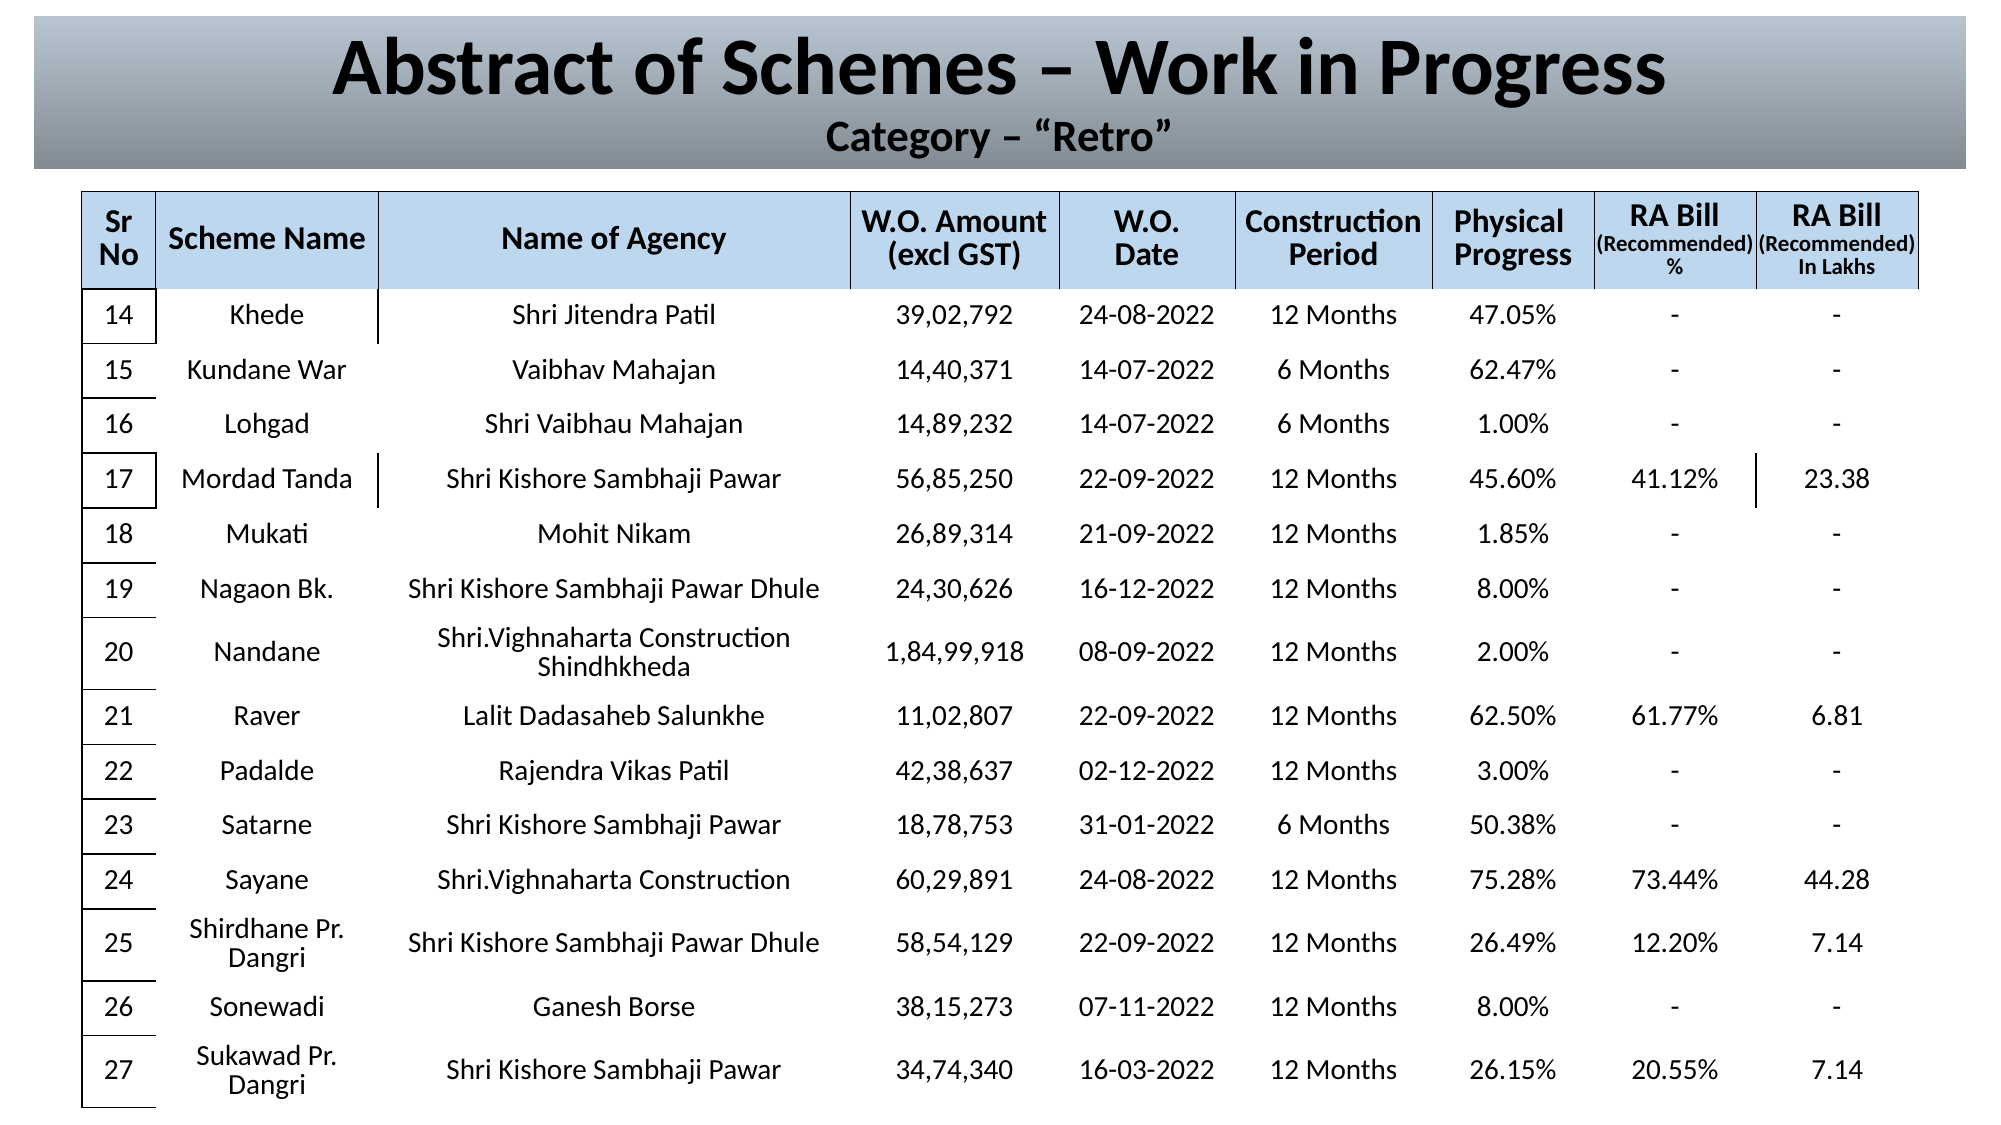

# Abstract of Schemes – Work in Progress Category – “Retro”
| Sr No | Scheme Name | Name of Agency | W.O. Amount (excl GST) | W.O. Date | Construction Period | Physical Progress | RA Bill (Recommended) % | RA Bill (Recommended) In Lakhs |
| --- | --- | --- | --- | --- | --- | --- | --- | --- |
| 14 | Khede | Shri Jitendra Patil | 39,02,792 | 24-08-2022 | 12 Months | 47.05% | - | - |
| --- | --- | --- | --- | --- | --- | --- | --- | --- |
| 15 | Kundane War | Vaibhav Mahajan | 14,40,371 | 14-07-2022 | 6 Months | 62.47% | - | - |
| 16 | Lohgad | Shri Vaibhau Mahajan | 14,89,232 | 14-07-2022 | 6 Months | 1.00% | - | - |
| 17 | Mordad Tanda | Shri Kishore Sambhaji Pawar | 56,85,250 | 22-09-2022 | 12 Months | 45.60% | 41.12% | 23.38 |
| 18 | Mukati | Mohit Nikam | 26,89,314 | 21-09-2022 | 12 Months | 1.85% | - | - |
| 19 | Nagaon Bk. | Shri Kishore Sambhaji Pawar Dhule | 24,30,626 | 16-12-2022 | 12 Months | 8.00% | - | - |
| 20 | Nandane | Shri.Vighnaharta Construction Shindhkheda | 1,84,99,918 | 08-09-2022 | 12 Months | 2.00% | - | - |
| 21 | Raver | Lalit Dadasaheb Salunkhe | 11,02,807 | 22-09-2022 | 12 Months | 62.50% | 61.77% | 6.81 |
| 22 | Padalde | Rajendra Vikas Patil | 42,38,637 | 02-12-2022 | 12 Months | 3.00% | - | - |
| 23 | Satarne | Shri Kishore Sambhaji Pawar | 18,78,753 | 31-01-2022 | 6 Months | 50.38% | - | - |
| 24 | Sayane | Shri.Vighnaharta Construction | 60,29,891 | 24-08-2022 | 12 Months | 75.28% | 73.44% | 44.28 |
| 25 | Shirdhane Pr. Dangri | Shri Kishore Sambhaji Pawar Dhule | 58,54,129 | 22-09-2022 | 12 Months | 26.49% | 12.20% | 7.14 |
| 26 | Sonewadi | Ganesh Borse | 38,15,273 | 07-11-2022 | 12 Months | 8.00% | - | - |
| 27 | Sukawad Pr. Dangri | Shri Kishore Sambhaji Pawar | 34,74,340 | 16-03-2022 | 12 Months | 26.15% | 20.55% | 7.14 |